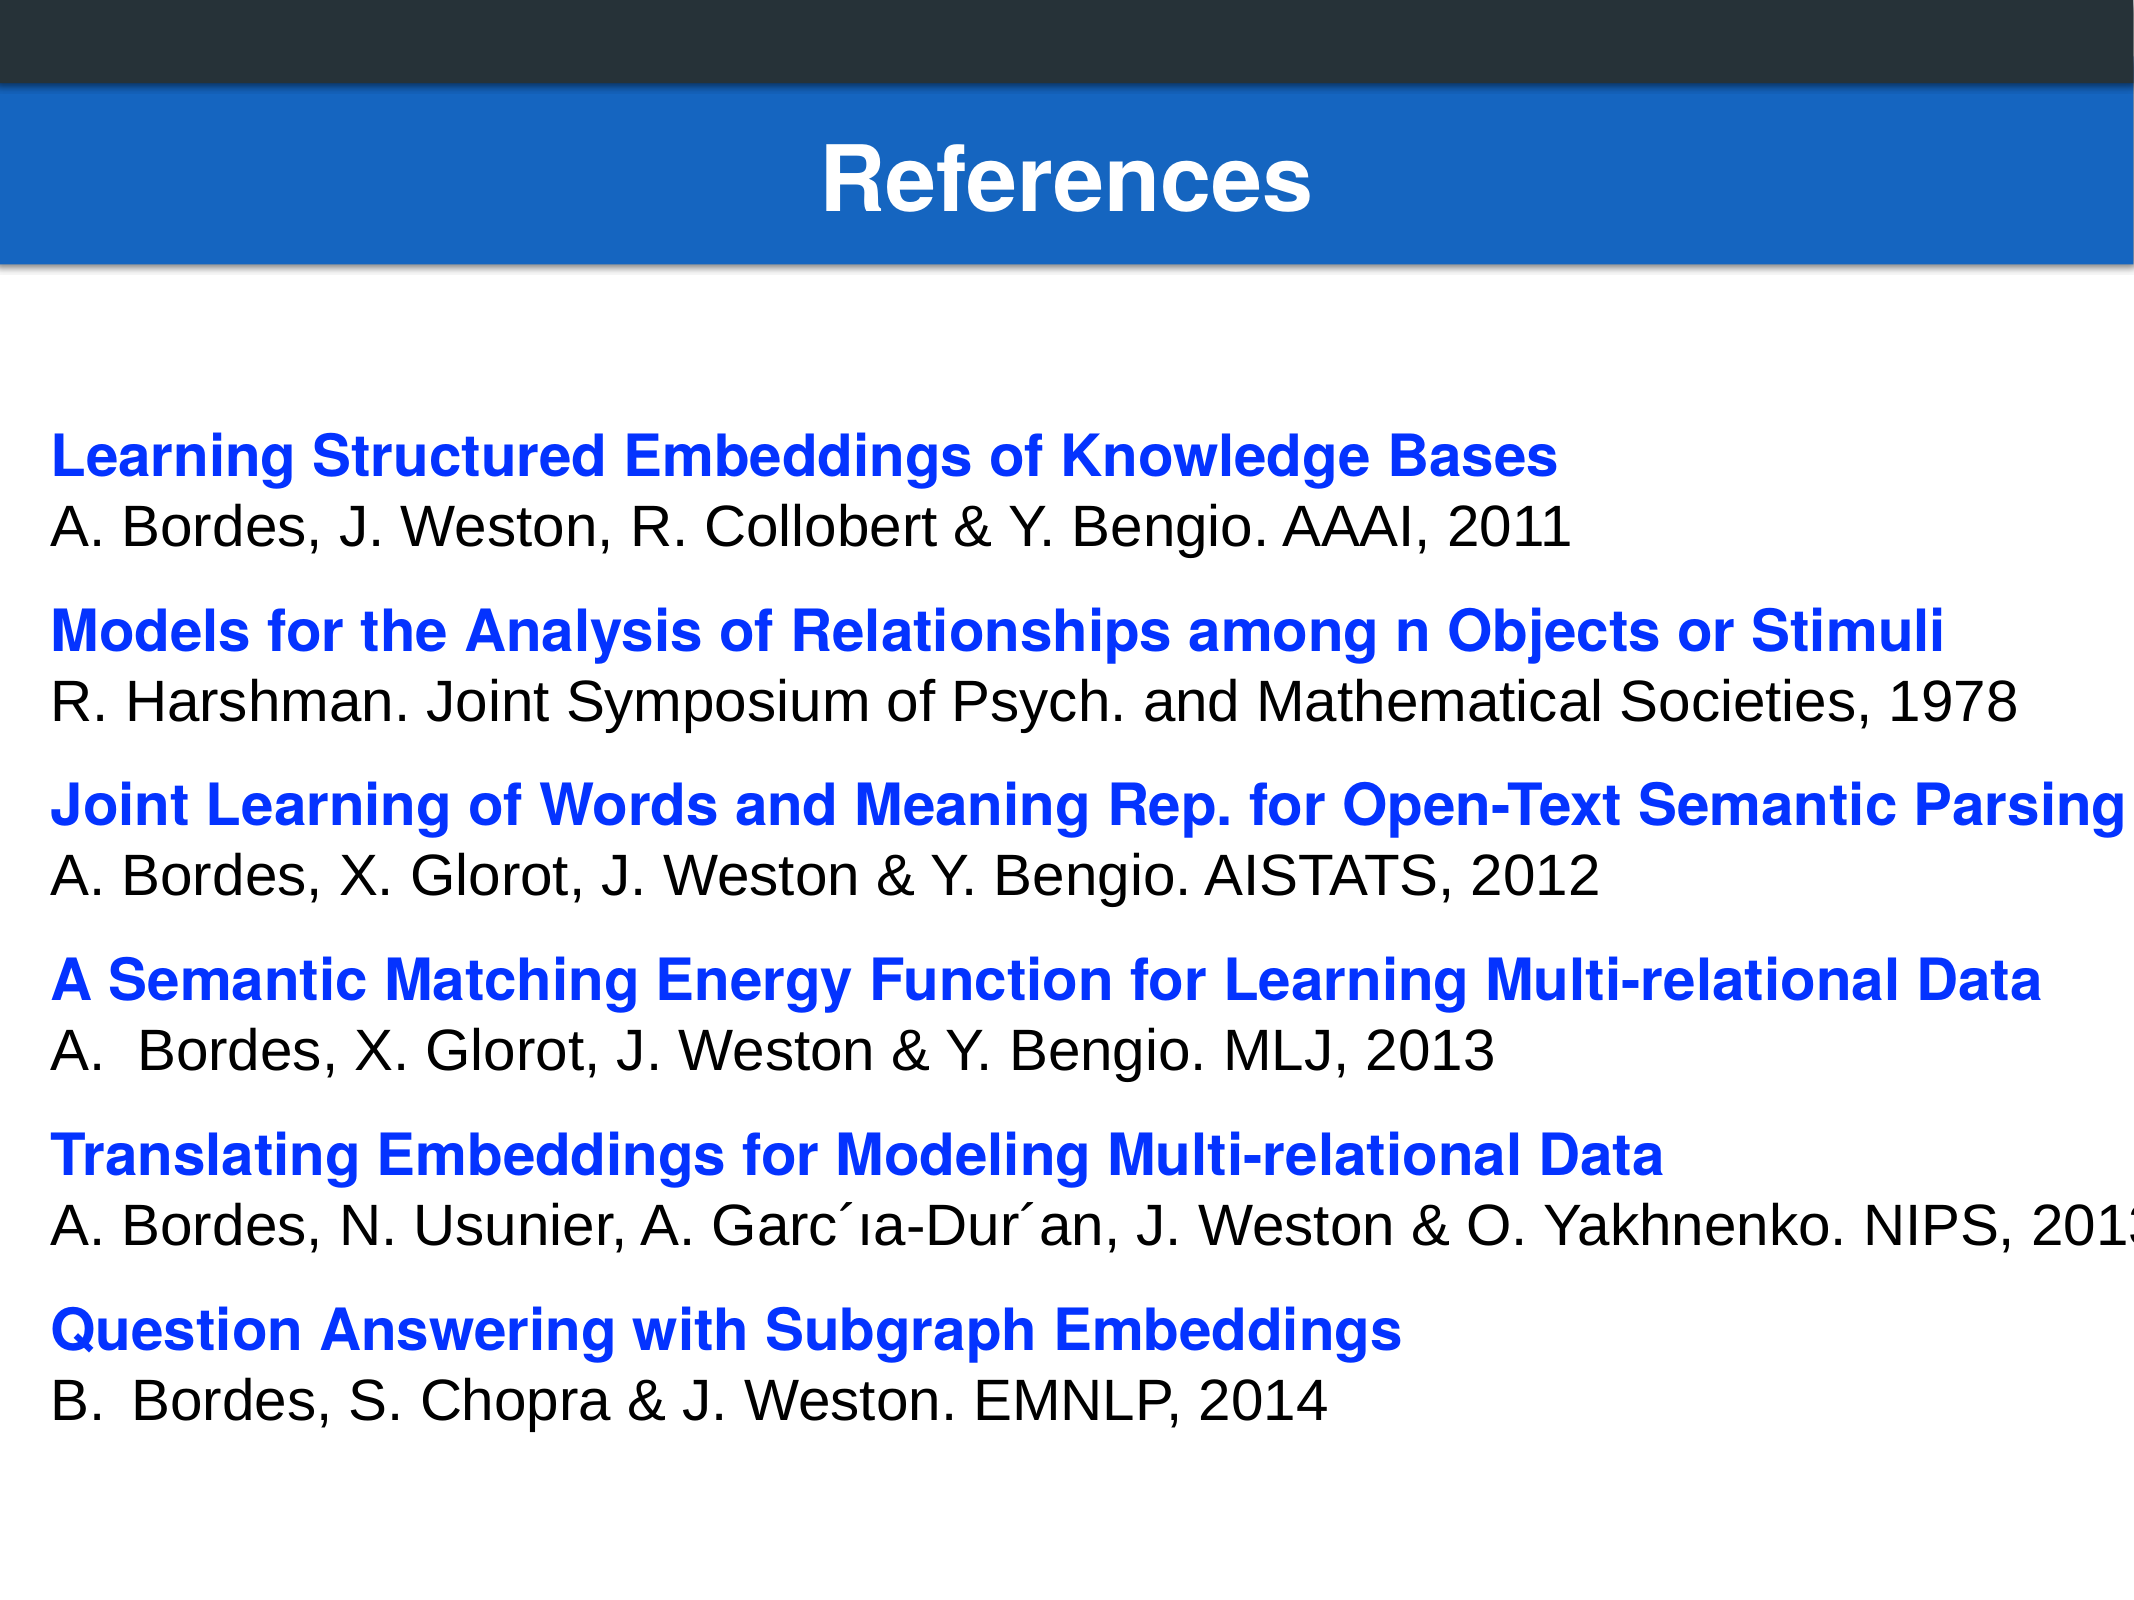

# References
Learning Structured Embeddings of Knowledge Bases
A. Bordes, J. Weston, R. Collobert & Y. Bengio. AAAI, 2011

Models for the Analysis of Relationships among n Objects or Stimuli
R. Harshman. Joint Symposium of Psych. and Mathematical Societies, 1978

Joint Learning of Words and Meaning Rep. for Open-Text Semantic Parsing
A. Bordes, X. Glorot, J. Weston & Y. Bengio. AISTATS, 2012

A Semantic Matching Energy Function for Learning Multi-relational Data
Bordes, X. Glorot, J. Weston & Y. Bengio. MLJ, 2013

Translating Embeddings for Modeling Multi-relational Data
A. Bordes, N. Usunier, A. Garc´ıa-Dur´an, J. Weston & O. Yakhnenko. NIPS, 2013

Question Answering with Subgraph Embeddings
Bordes, S. Chopra & J. Weston. EMNLP, 2014
73